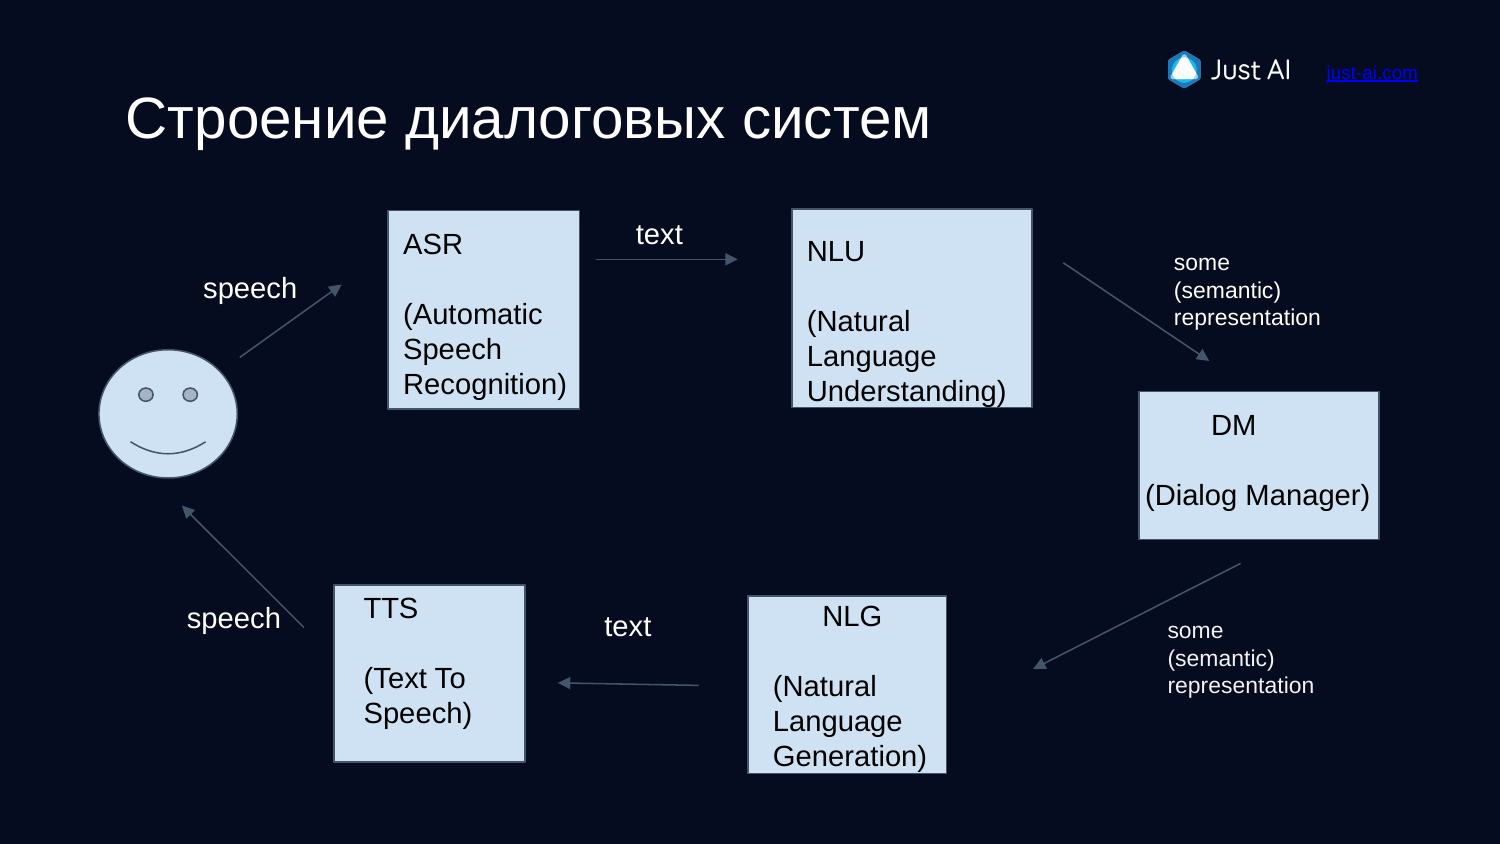

Строение диалоговых систем

text

ASR

(Automatic
Speech
Recognition)
NLU

(Natural
Language
Understanding)
some
(semantic)
representation
speech

        DM

(Dialog Manager)

TTS

(Text To
Speech)
      NLG

(Natural
Language
Generation)
speech

text

some
(semantic)
representation